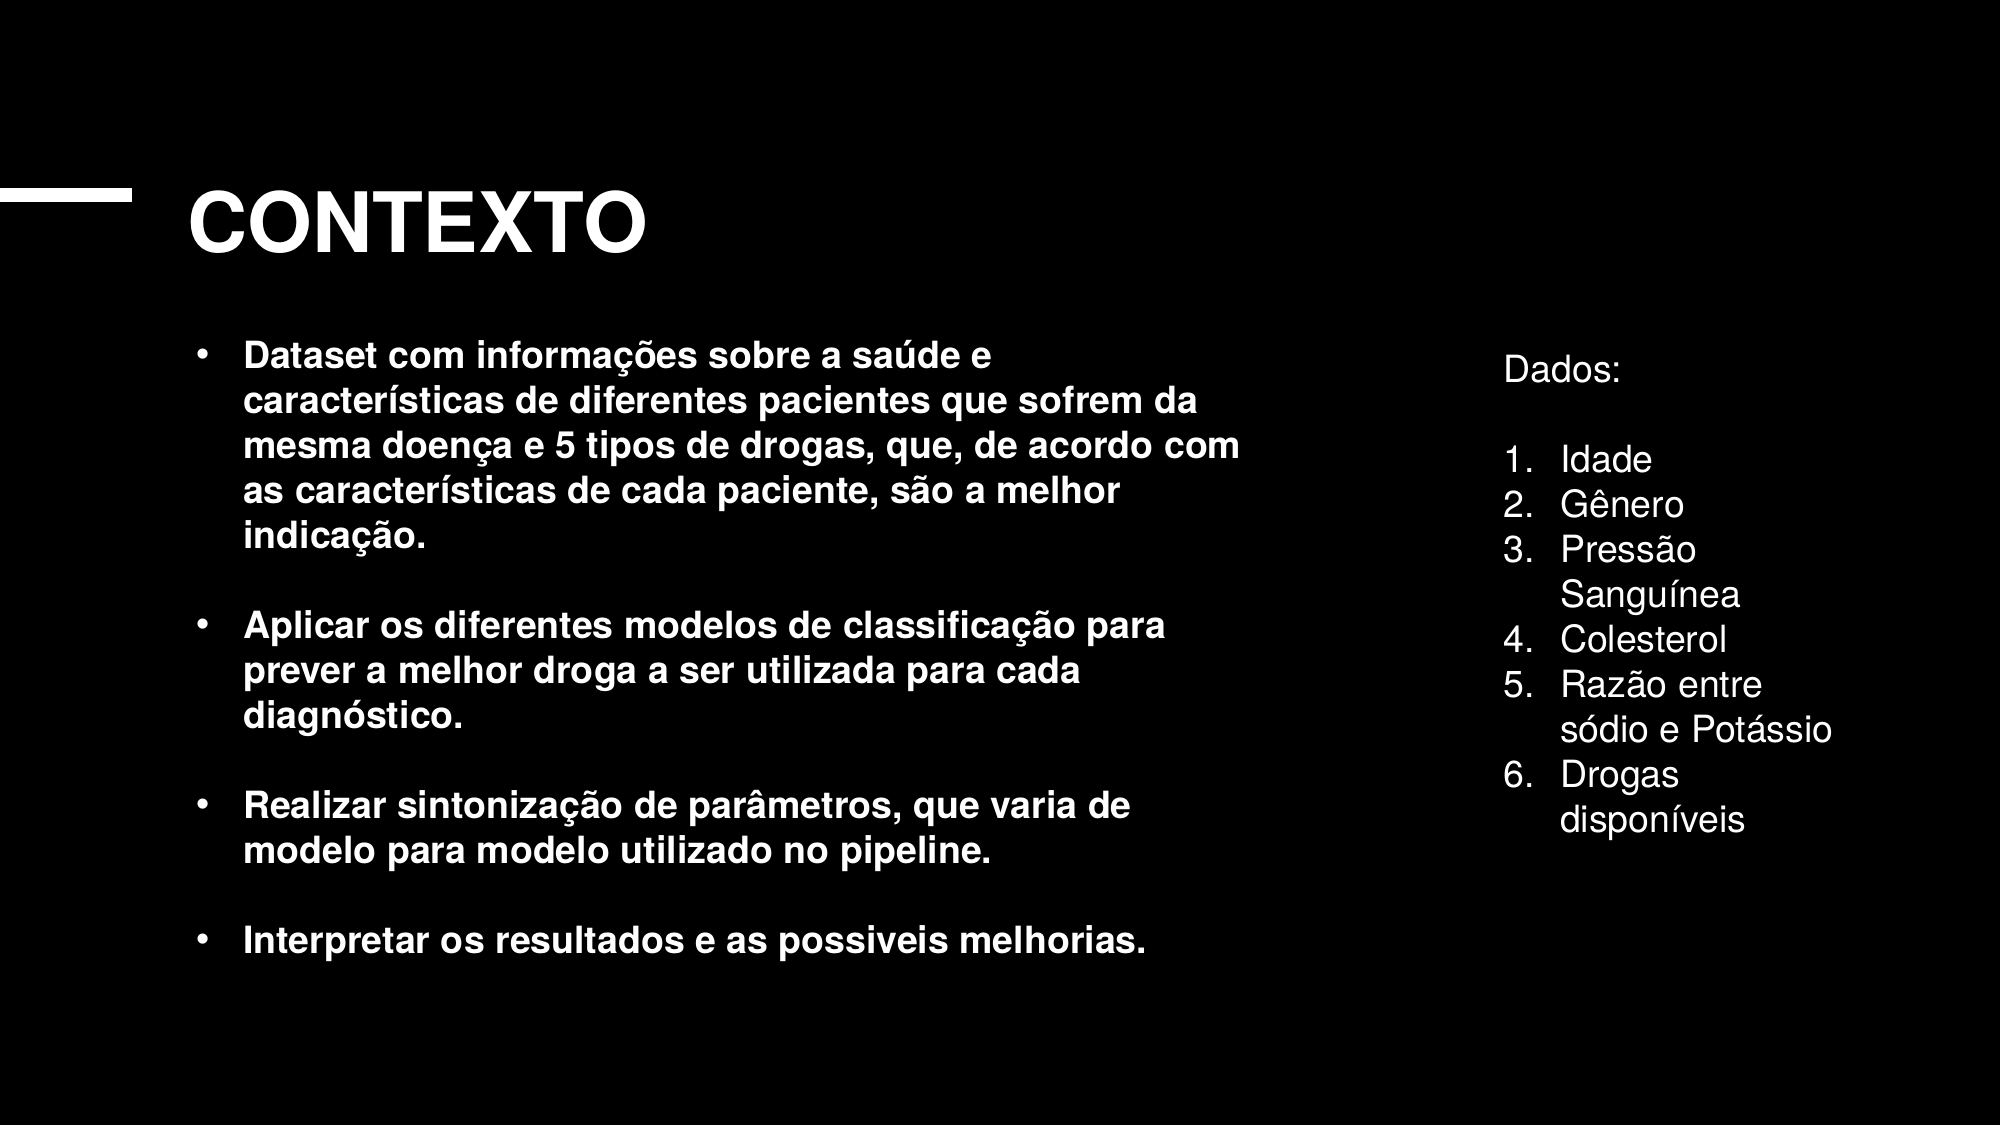

# Contexto
Dataset com informações sobre a saúde e características de diferentes pacientes que sofrem da mesma doença e 5 tipos de drogas, que, de acordo com as características de cada paciente, são a melhor indicação.

Aplicar os diferentes modelos de classificação para prever a melhor droga a ser utilizada para cada diagnóstico.

Realizar sintonização de parâmetros, que varia de modelo para modelo utilizado no pipeline.

Interpretar os resultados e as possiveis melhorias.

Dados:

Idade
Gênero
Pressão Sanguínea
Colesterol
Razão entre sódio e Potássio
Drogas disponíveis